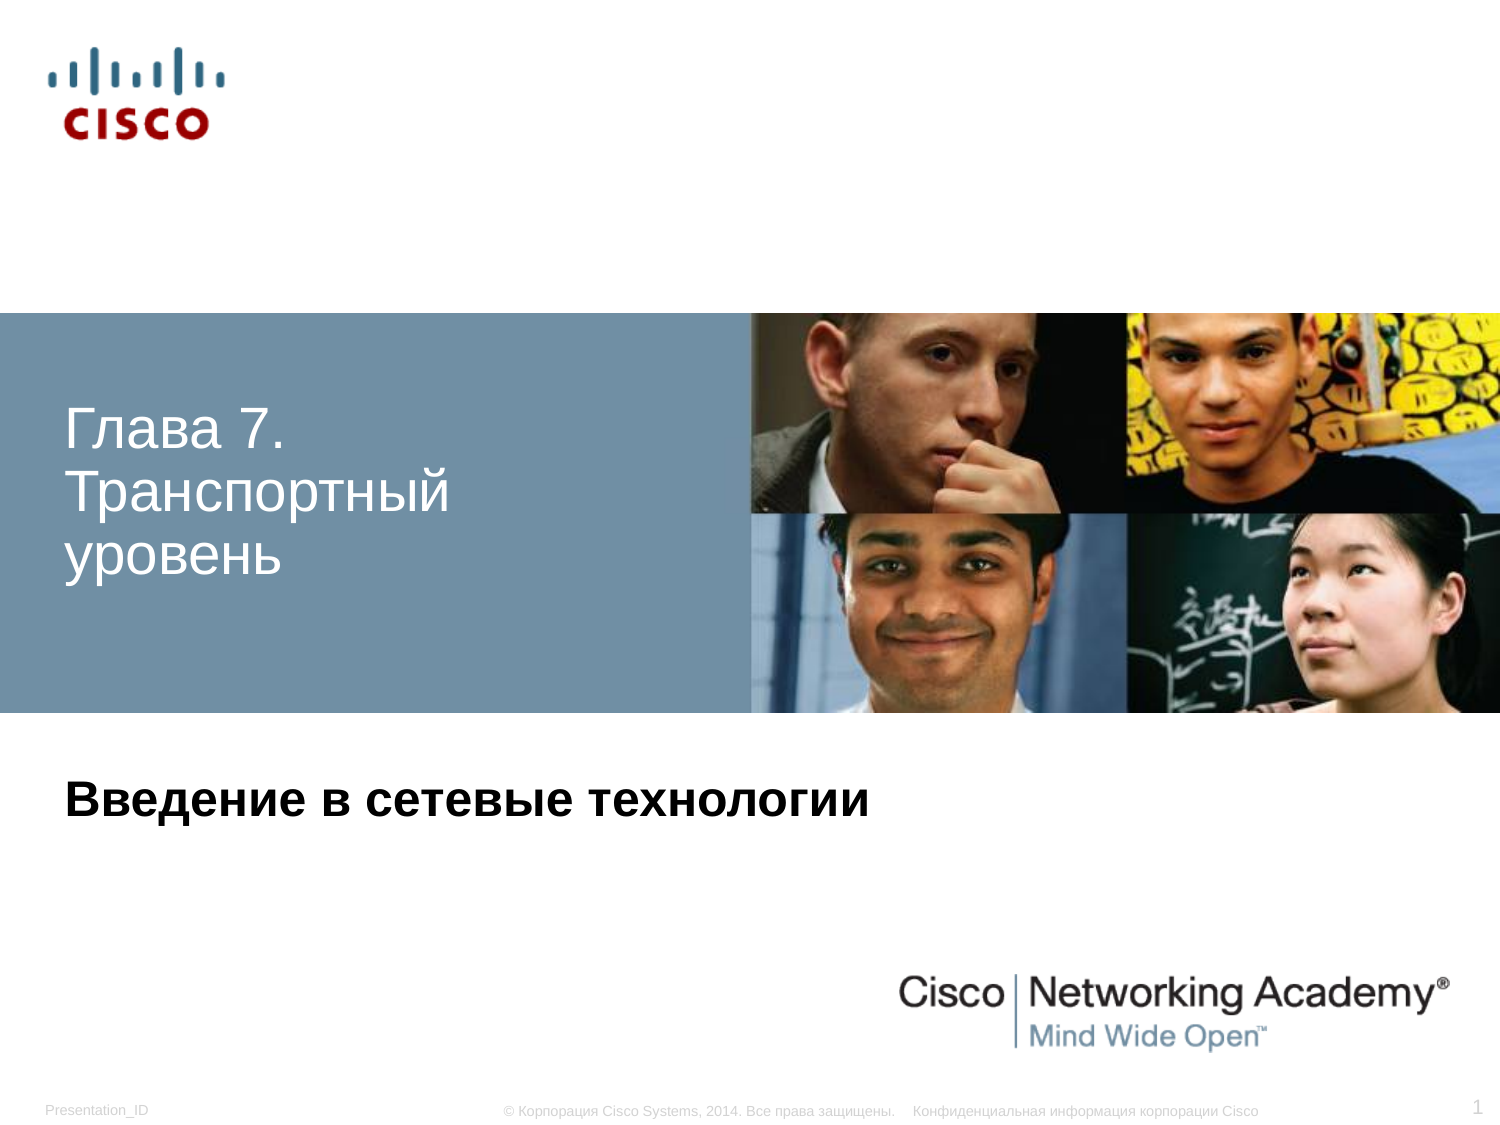

# Глава 7. Транспортный уровень
Введение в сетевые технологии